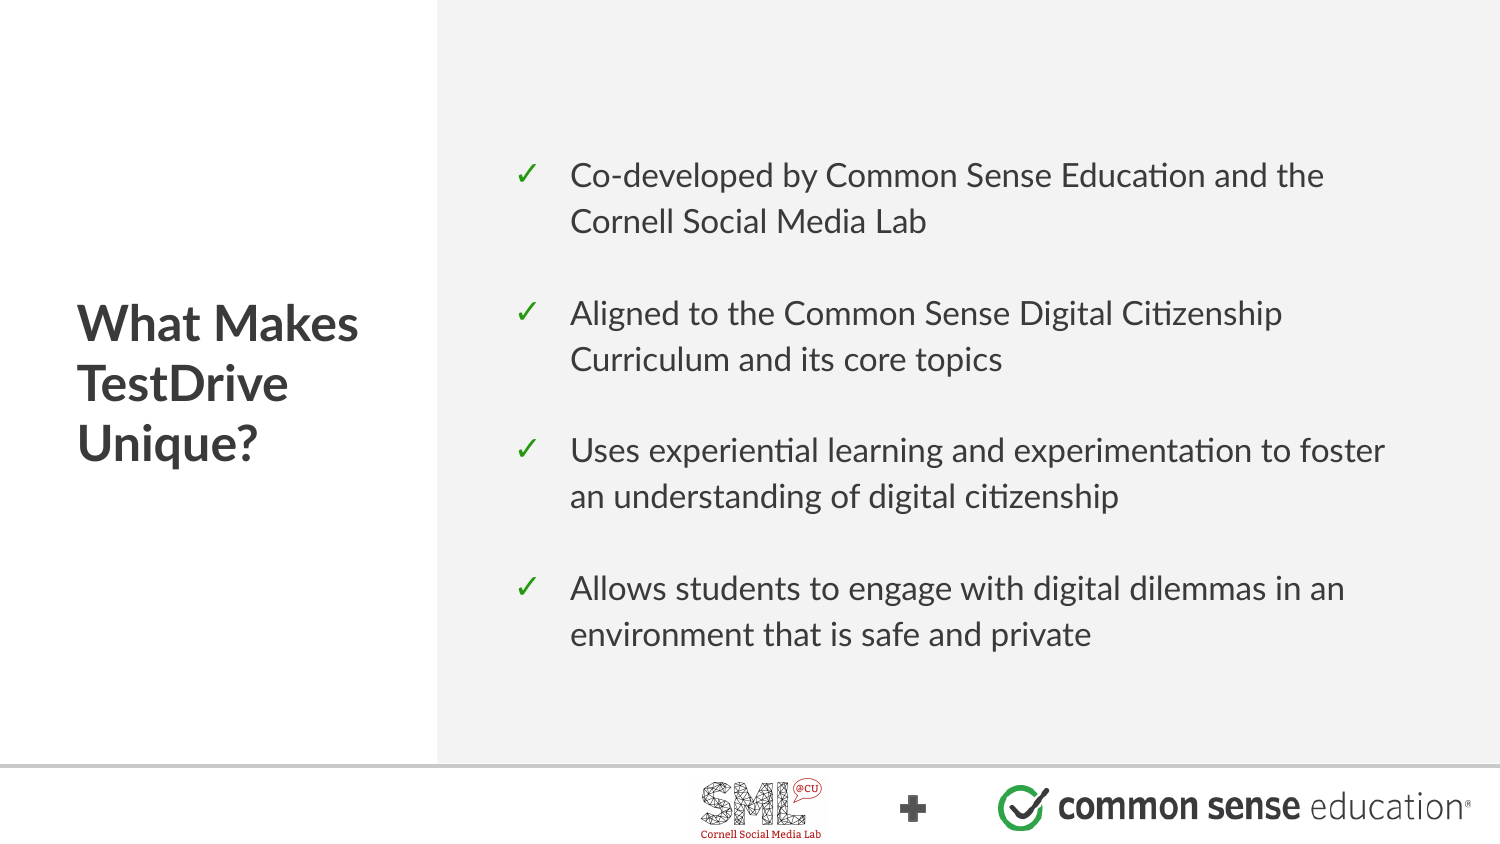

What Makes TestDrive Unique?

Co-developed by Common Sense Education and the Cornell Social Media Lab

Aligned to the Common Sense Digital Citizenship Curriculum and its core topics

Uses experiential learning and experimentation to foster an understanding of digital citizenship

Allows students to engage with digital dilemmas in an environment that is safe and private